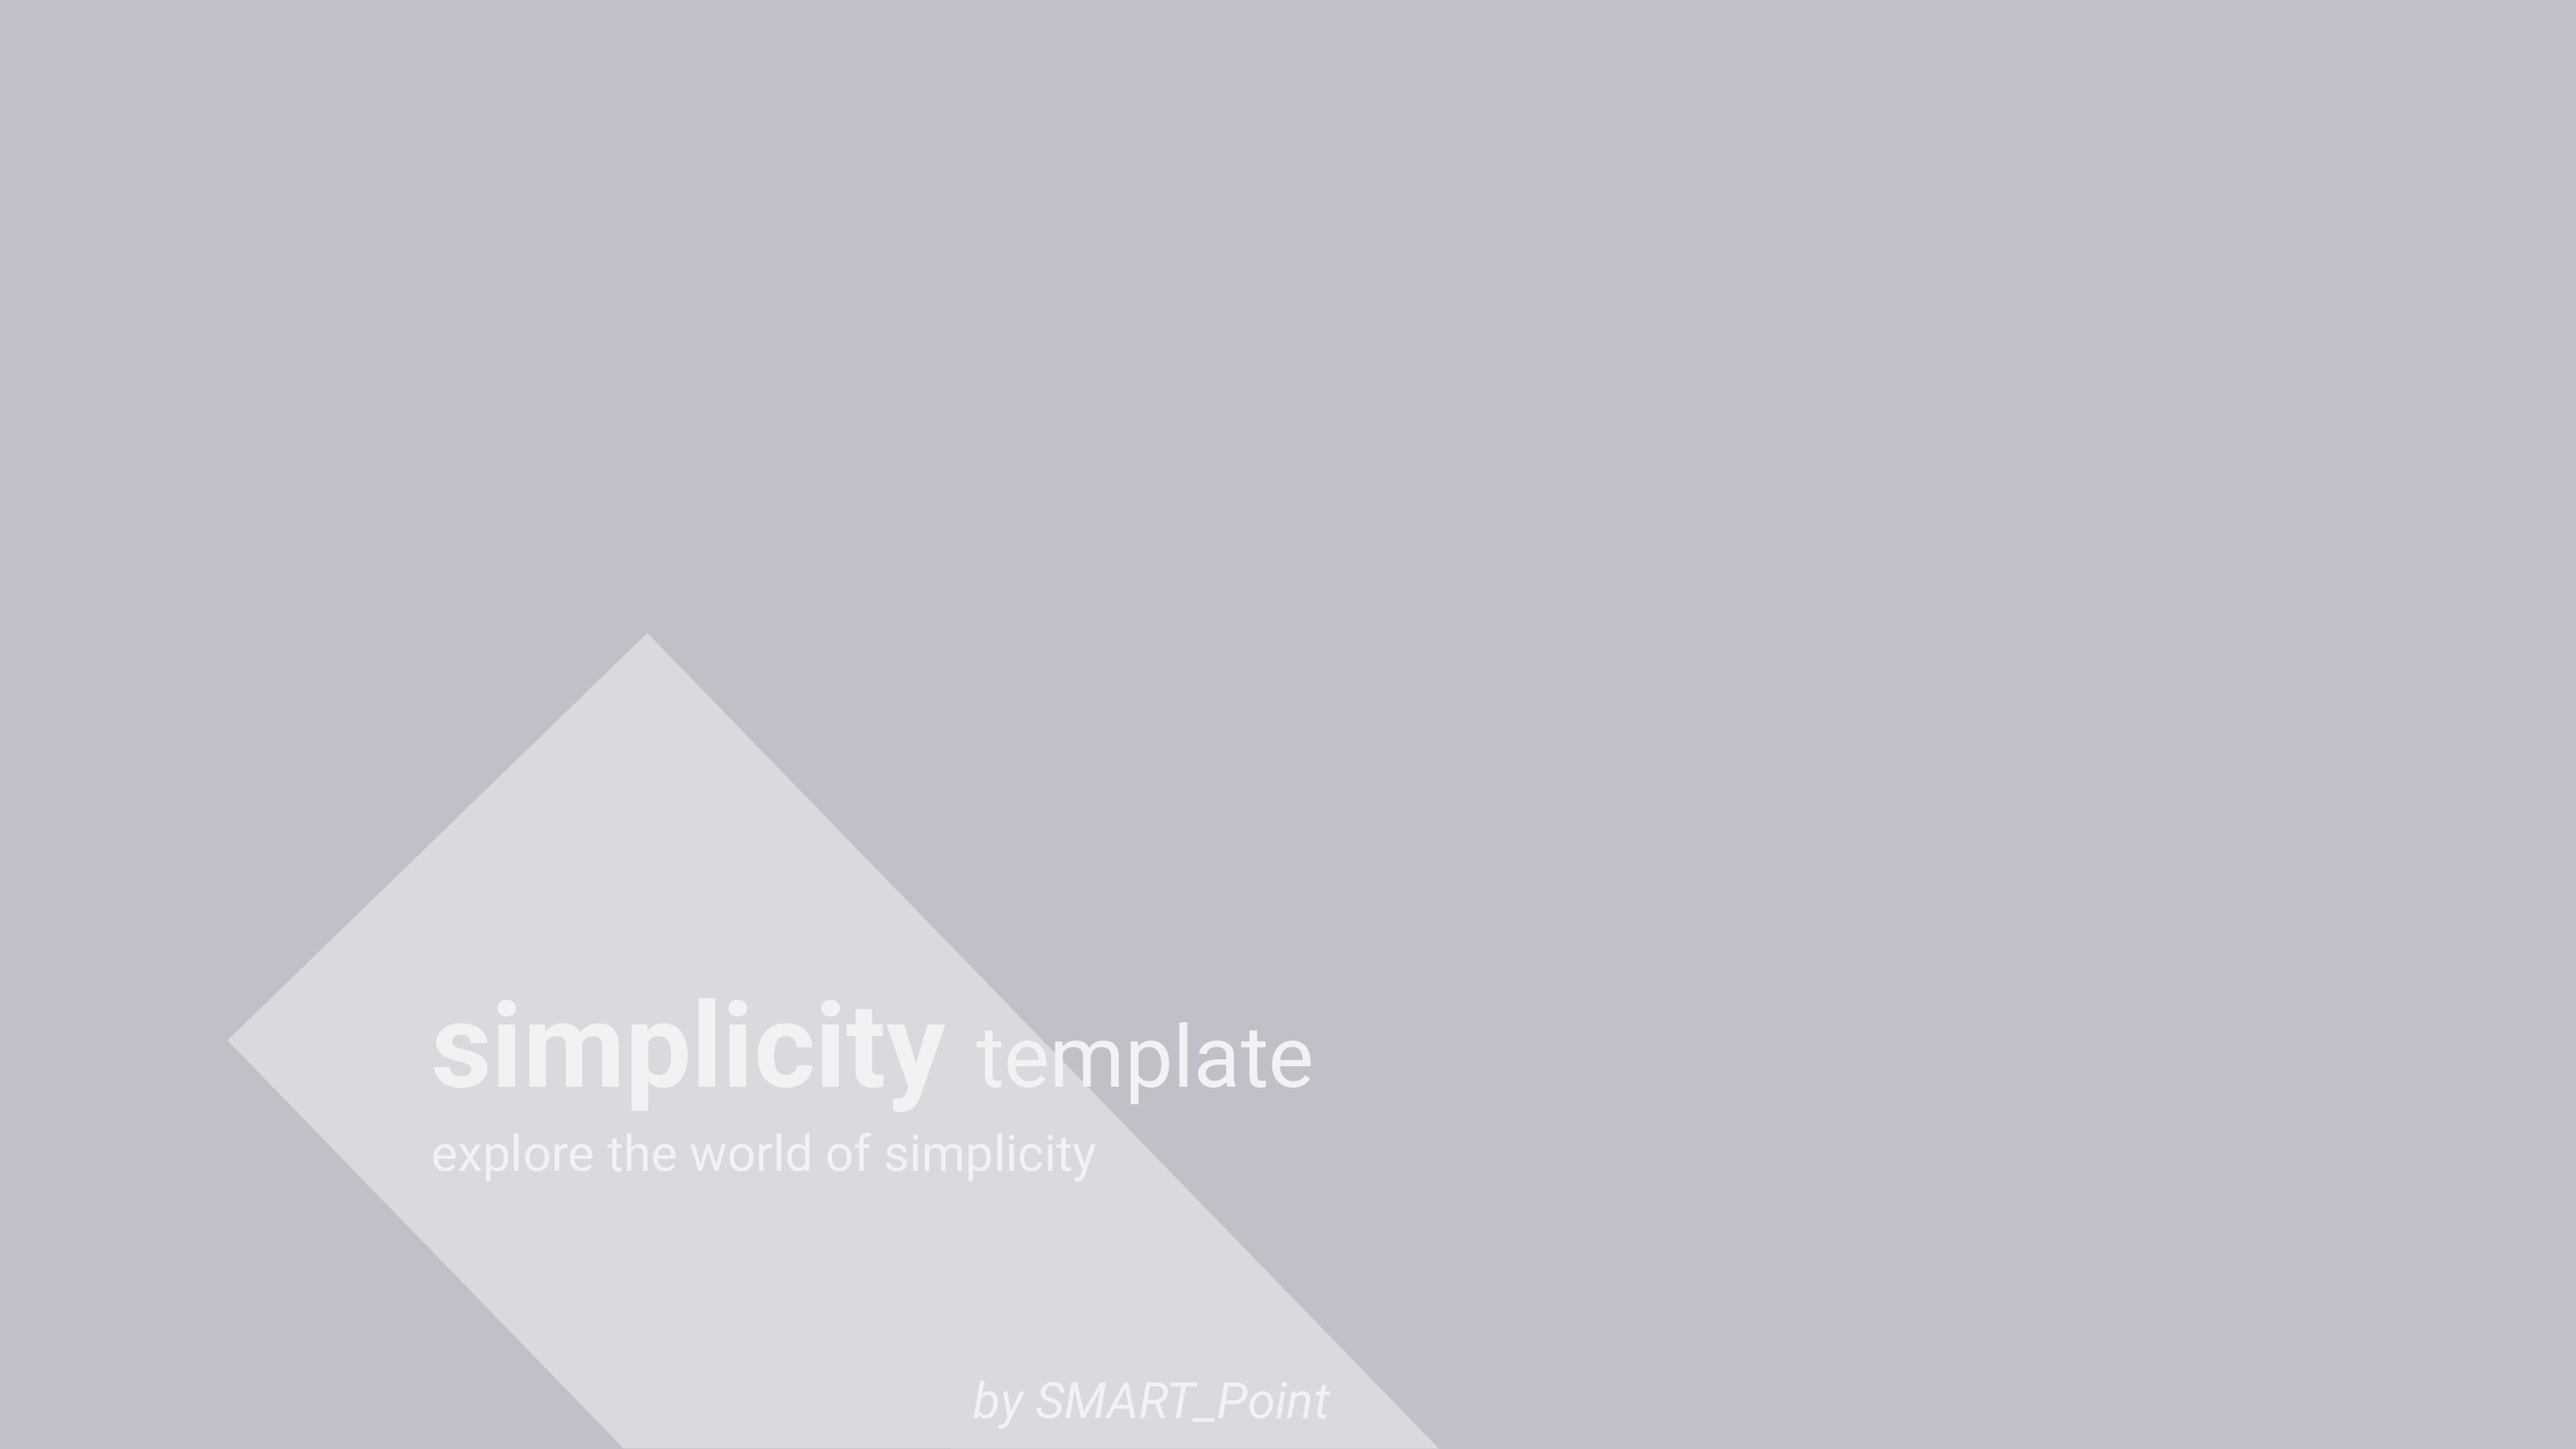

simplicity template
explore the world of simplicity
by SMART_Point